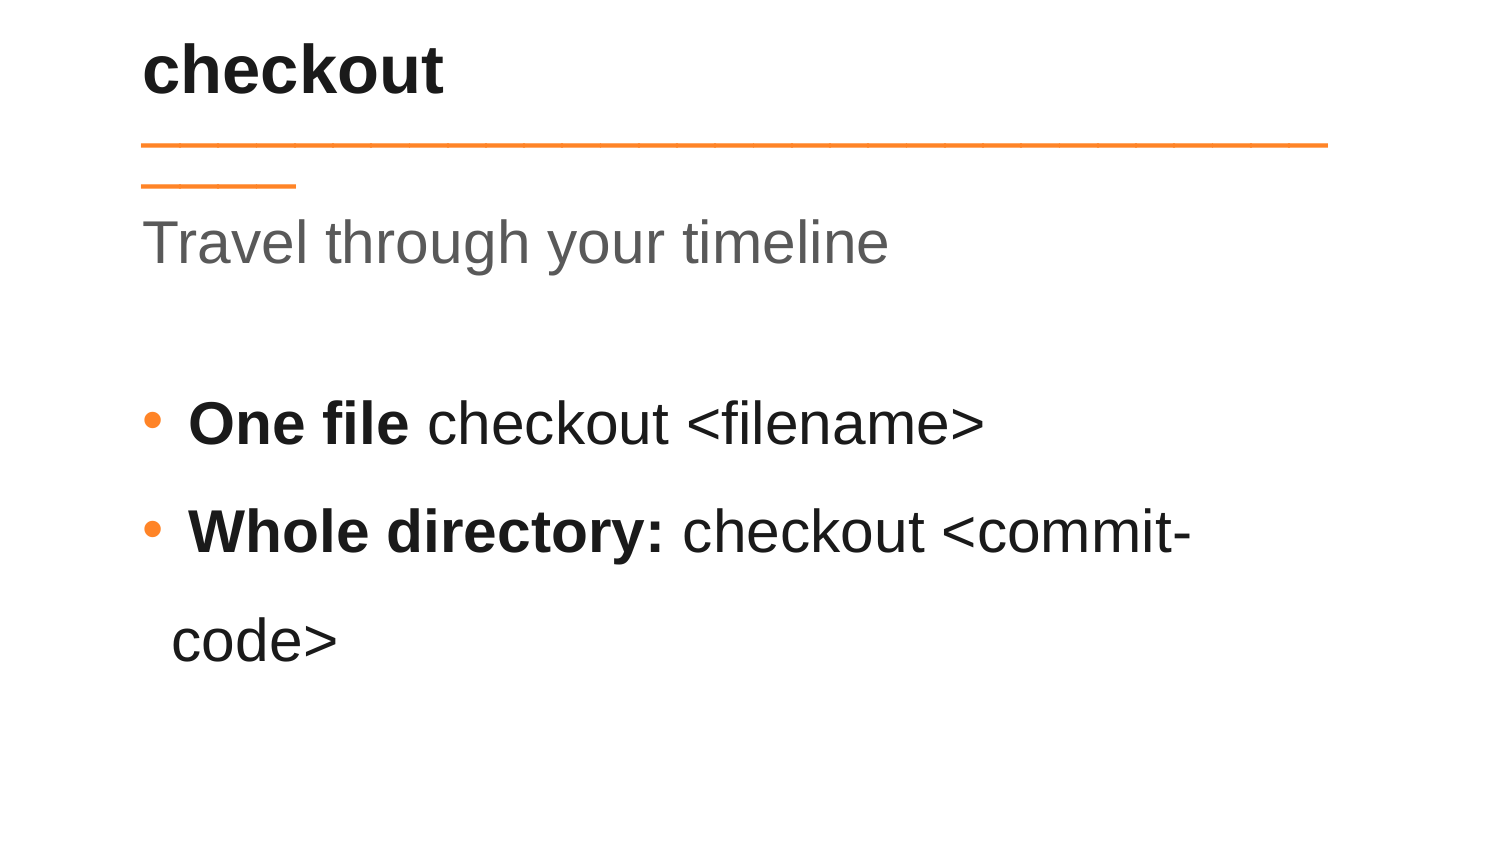

# checkout ___________________________________
Travel through your timeline

 One file checkout <filename>
 Whole directory: checkout <commit-code>